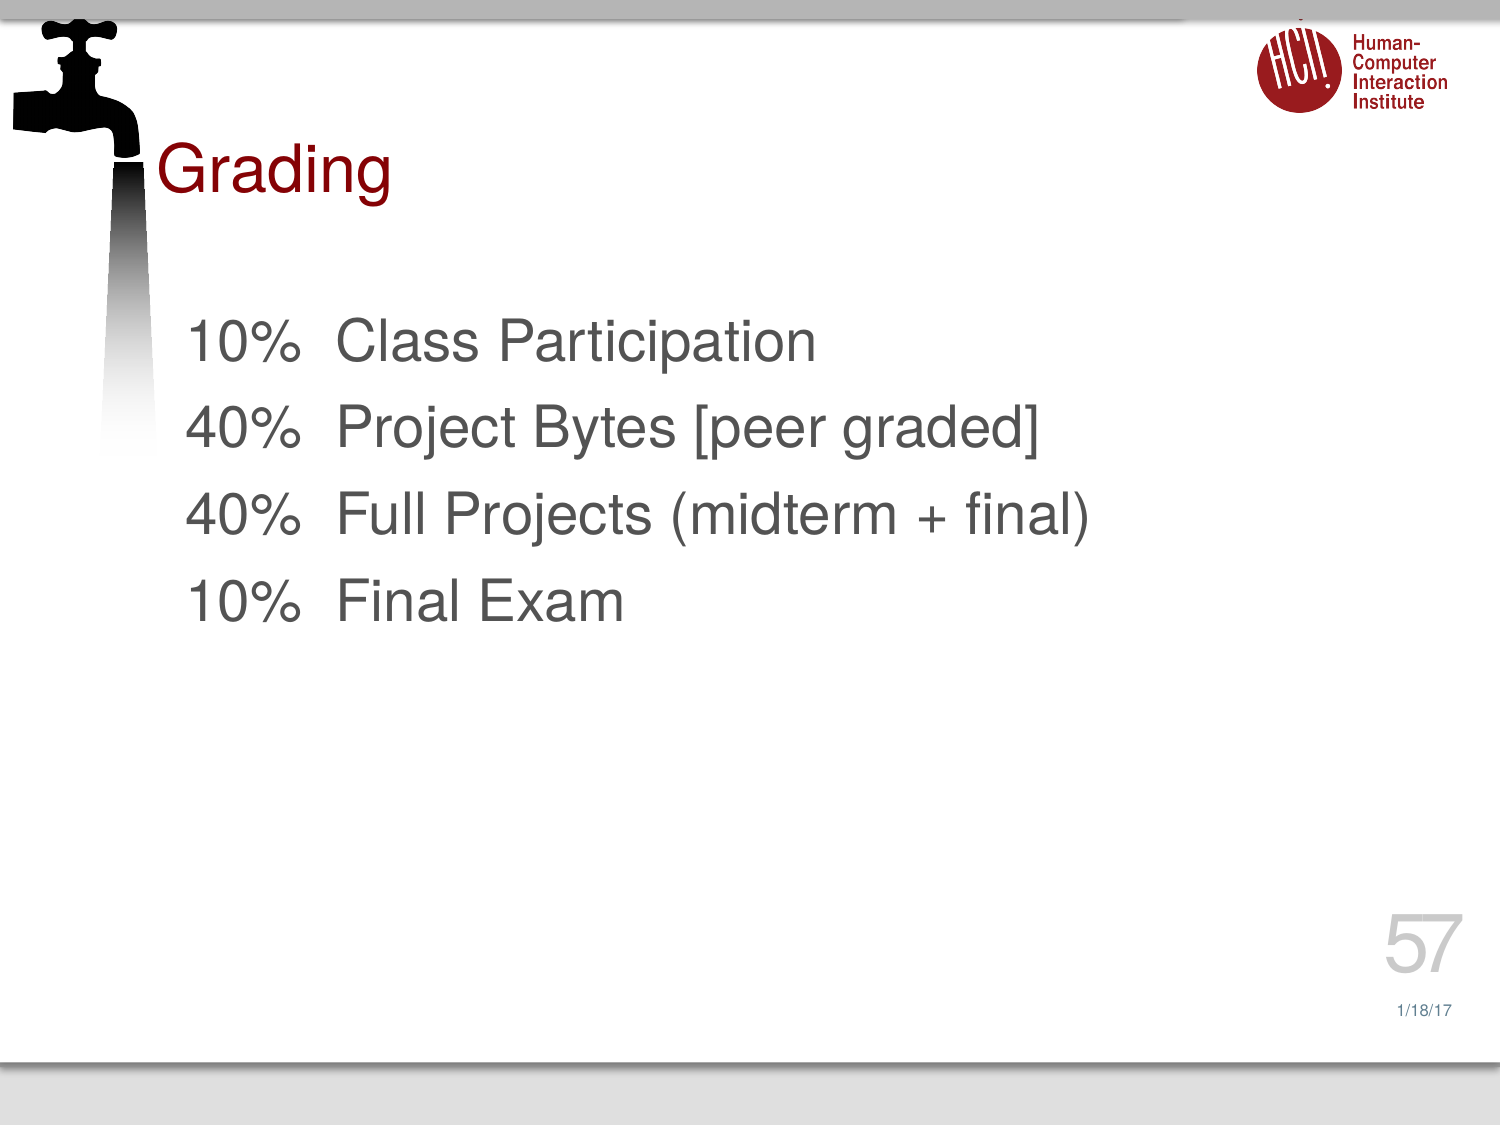

# Grading
10%	Class Participation
40%	Project Bytes [peer graded]
40%	Full Projects (midterm + final)
10%	Final Exam
57
1/18/17